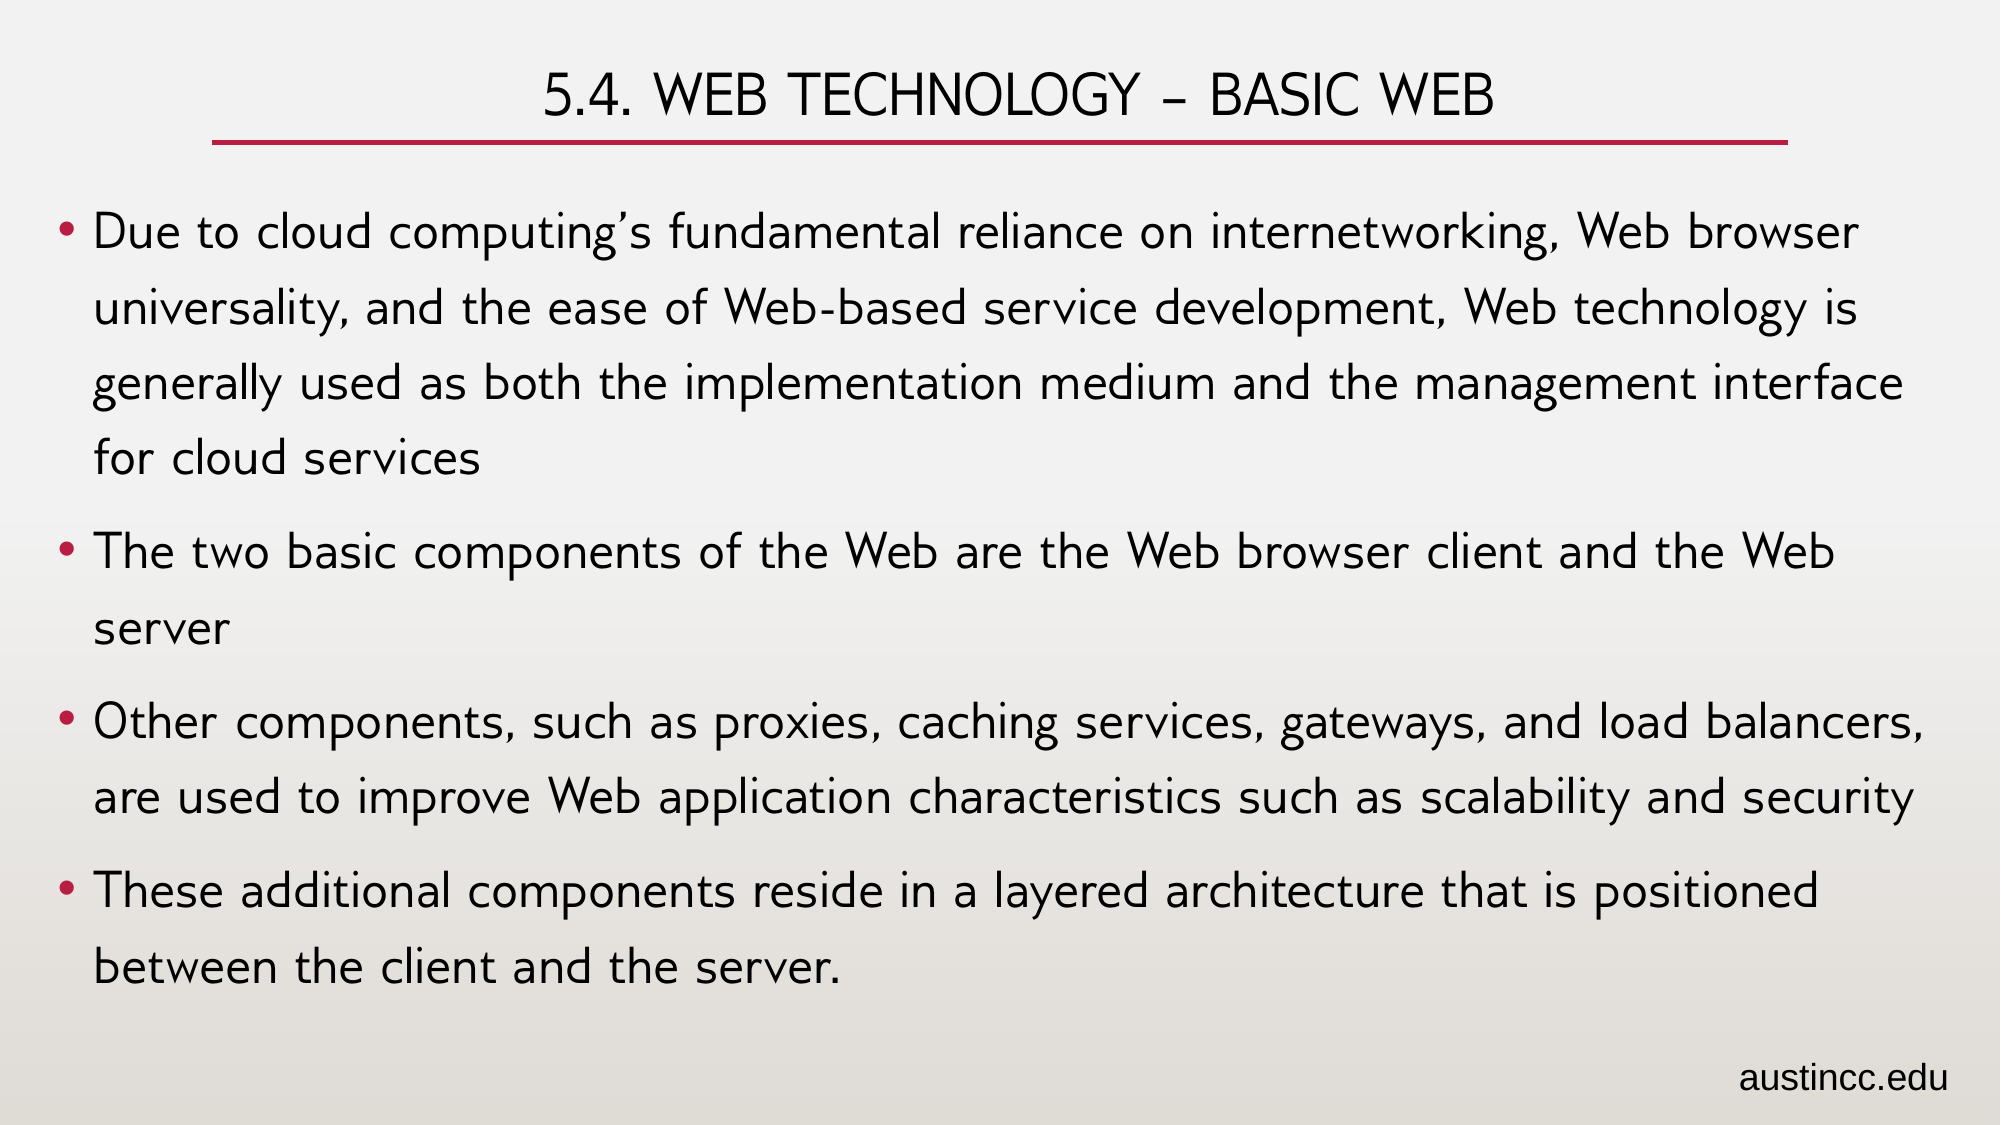

# 5.4. Web Technology – Basic Web
Due to cloud computing’s fundamental reliance on internetworking, Web browser universality, and the ease of Web-based service development, Web technology is generally used as both the implementation medium and the management interface for cloud services
The two basic components of the Web are the Web browser client and the Web server
Other components, such as proxies, caching services, gateways, and load balancers, are used to improve Web application characteristics such as scalability and security
These additional components reside in a layered architecture that is positioned between the client and the server.